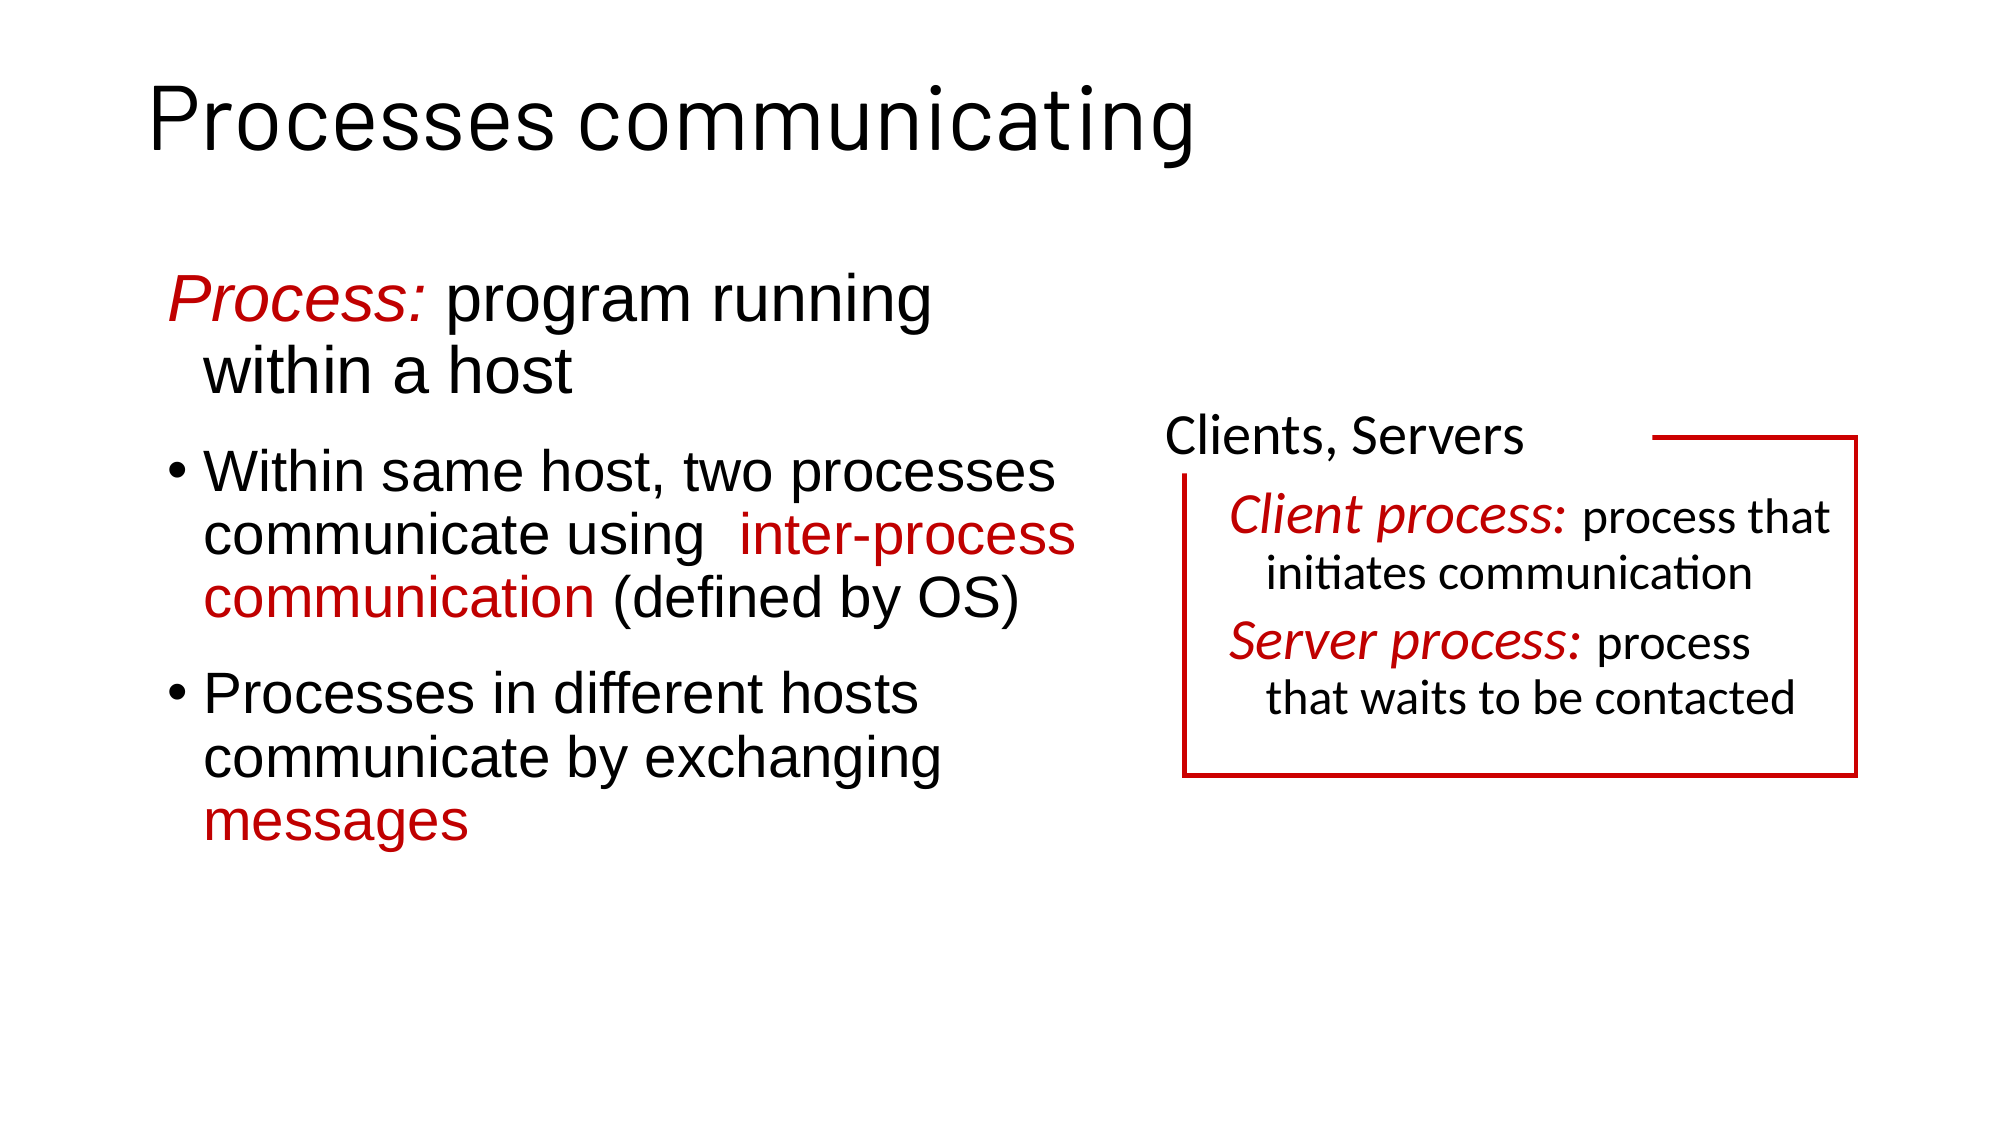

# Processes communicating
Process: program running within a host
Within same host, two processes communicate using  inter-process communication (defined by OS)
Processes in different hosts communicate by exchanging messages
Clients, Servers

Client process: process that initiates communication
Server process: process that waits to be contacted